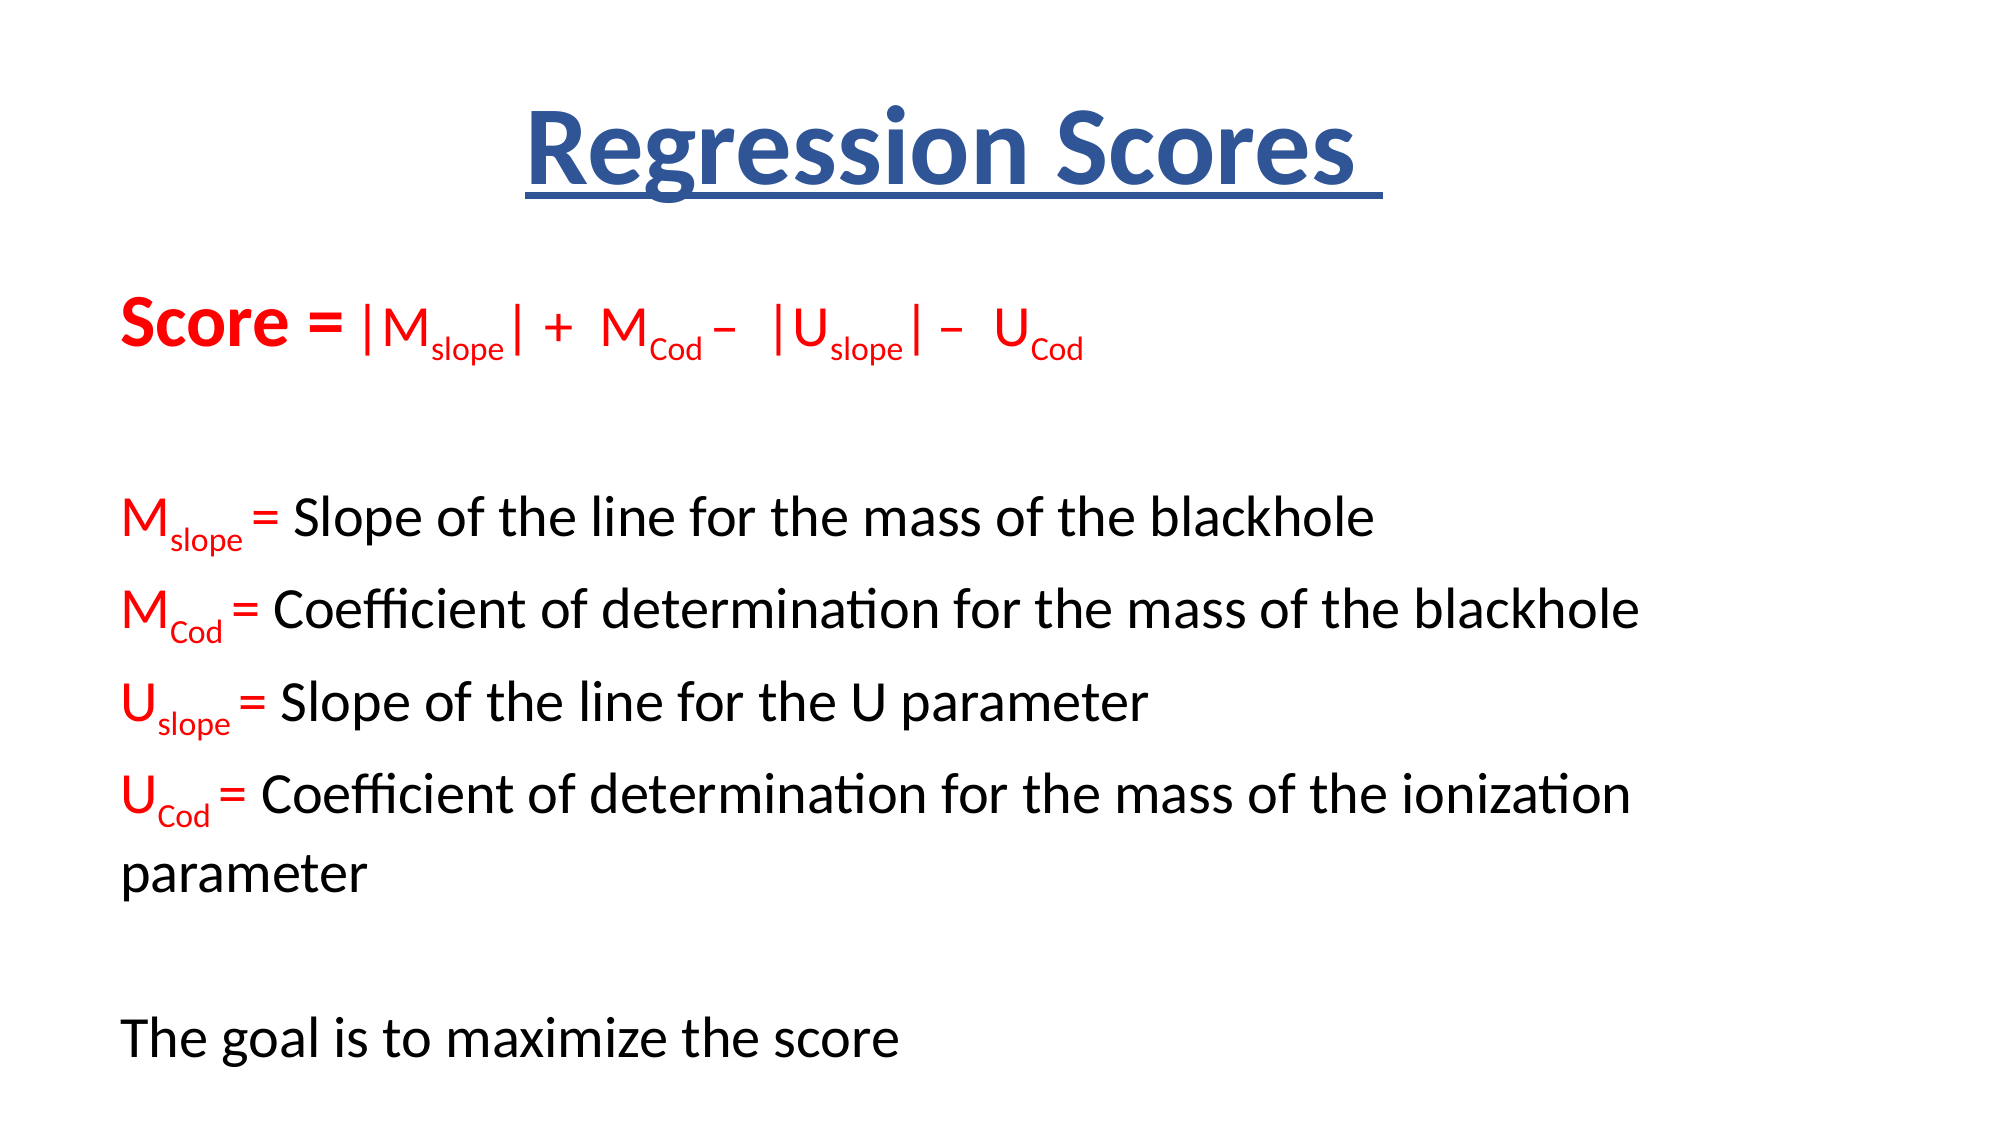

Regression Scores
Score = |Mslope| +  MCod –  |Uslope| –  UCod

Mslope = Slope of the line for the mass of the blackhole
MCod = Coefficient of determination for the mass of the blackhole
Uslope = Slope of the line for the U parameter
UCod = Coefficient of determination for the mass of the ionization parameter

The goal is to maximize the score